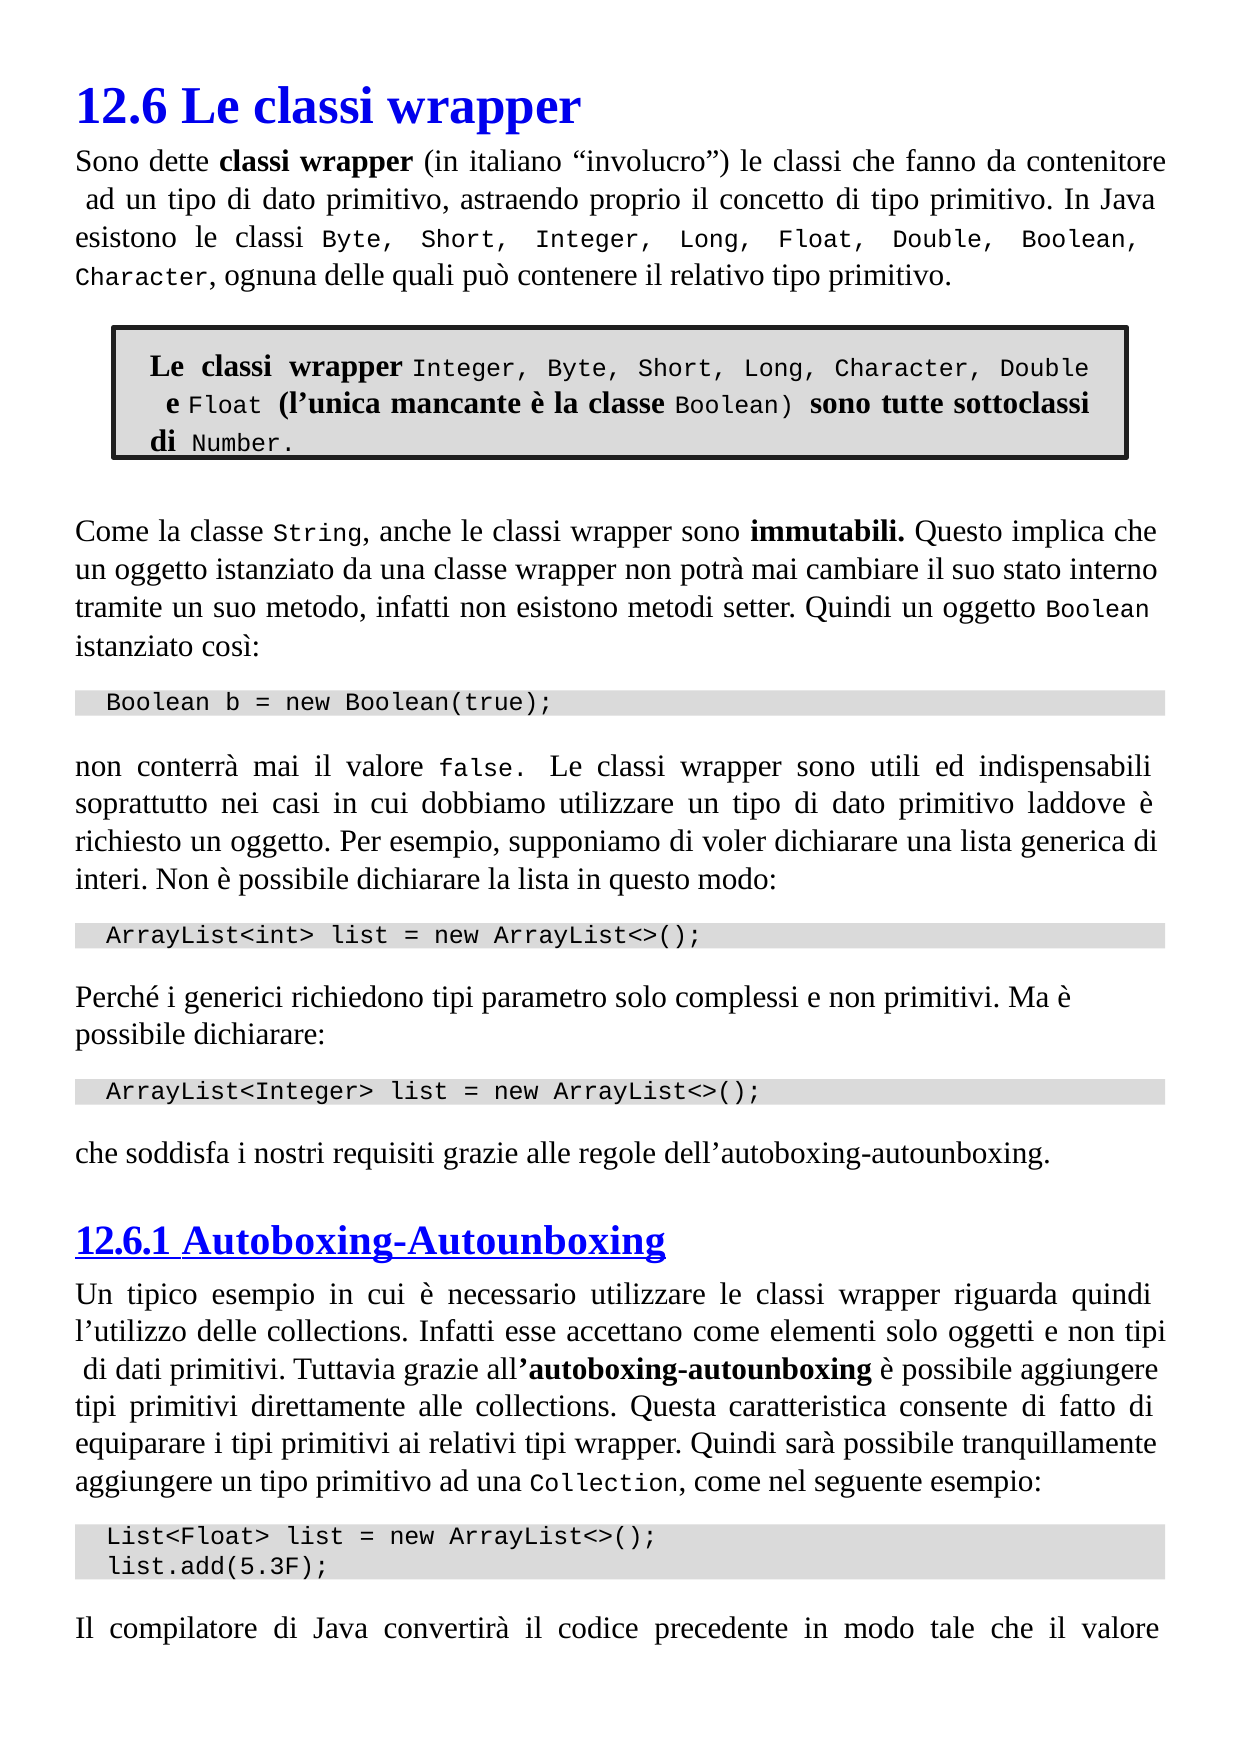

# 12.6 Le classi wrapper
Sono dette classi wrapper (in italiano “involucro”) le classi che fanno da contenitore  ad un tipo di dato primitivo, astraendo proprio il concetto di tipo primitivo. In Java  esistono le classi Byte, Short, Integer, Long, Float, Double, Boolean,  Character, ognuna delle quali può contenere il relativo tipo primitivo.
Le classi wrapper Integer, Byte, Short, Long, Character, Double  e Float (l’unica mancante è la classe Boolean) sono tutte sottoclassi di  Number.
Come la classe String, anche le classi wrapper sono immutabili. Questo implica che  un oggetto istanziato da una classe wrapper non potrà mai cambiare il suo stato interno  tramite un suo metodo, infatti non esistono metodi setter. Quindi un oggetto Boolean  istanziato così:
Boolean b = new Boolean(true);
non conterrà mai il valore false. Le classi wrapper sono utili ed indispensabili  soprattutto nei casi in cui dobbiamo utilizzare un tipo di dato primitivo laddove è  richiesto un oggetto. Per esempio, supponiamo di voler dichiarare una lista generica di  interi. Non è possibile dichiarare la lista in questo modo:
ArrayList<int> list = new ArrayList<>();
Perché i generici richiedono tipi parametro solo complessi e non primitivi. Ma è  possibile dichiarare:
ArrayList<Integer> list = new ArrayList<>();
che soddisfa i nostri requisiti grazie alle regole dell’autoboxing-autounboxing.

12.6.1 Autoboxing-Autounboxing
Un tipico esempio in cui è necessario utilizzare le classi wrapper riguarda quindi  l’utilizzo delle collections. Infatti esse accettano come elementi solo oggetti e non tipi  di dati primitivi. Tuttavia grazie all’autoboxing-autounboxing è possibile aggiungere  tipi primitivi direttamente alle collections. Questa caratteristica consente di fatto di  equiparare i tipi primitivi ai relativi tipi wrapper. Quindi sarà possibile tranquillamente  aggiungere un tipo primitivo ad una Collection, come nel seguente esempio:
List<Float> list = new ArrayList<>();
list.add(5.3F);
Il compilatore di Java convertirà il codice precedente in modo tale che il valore